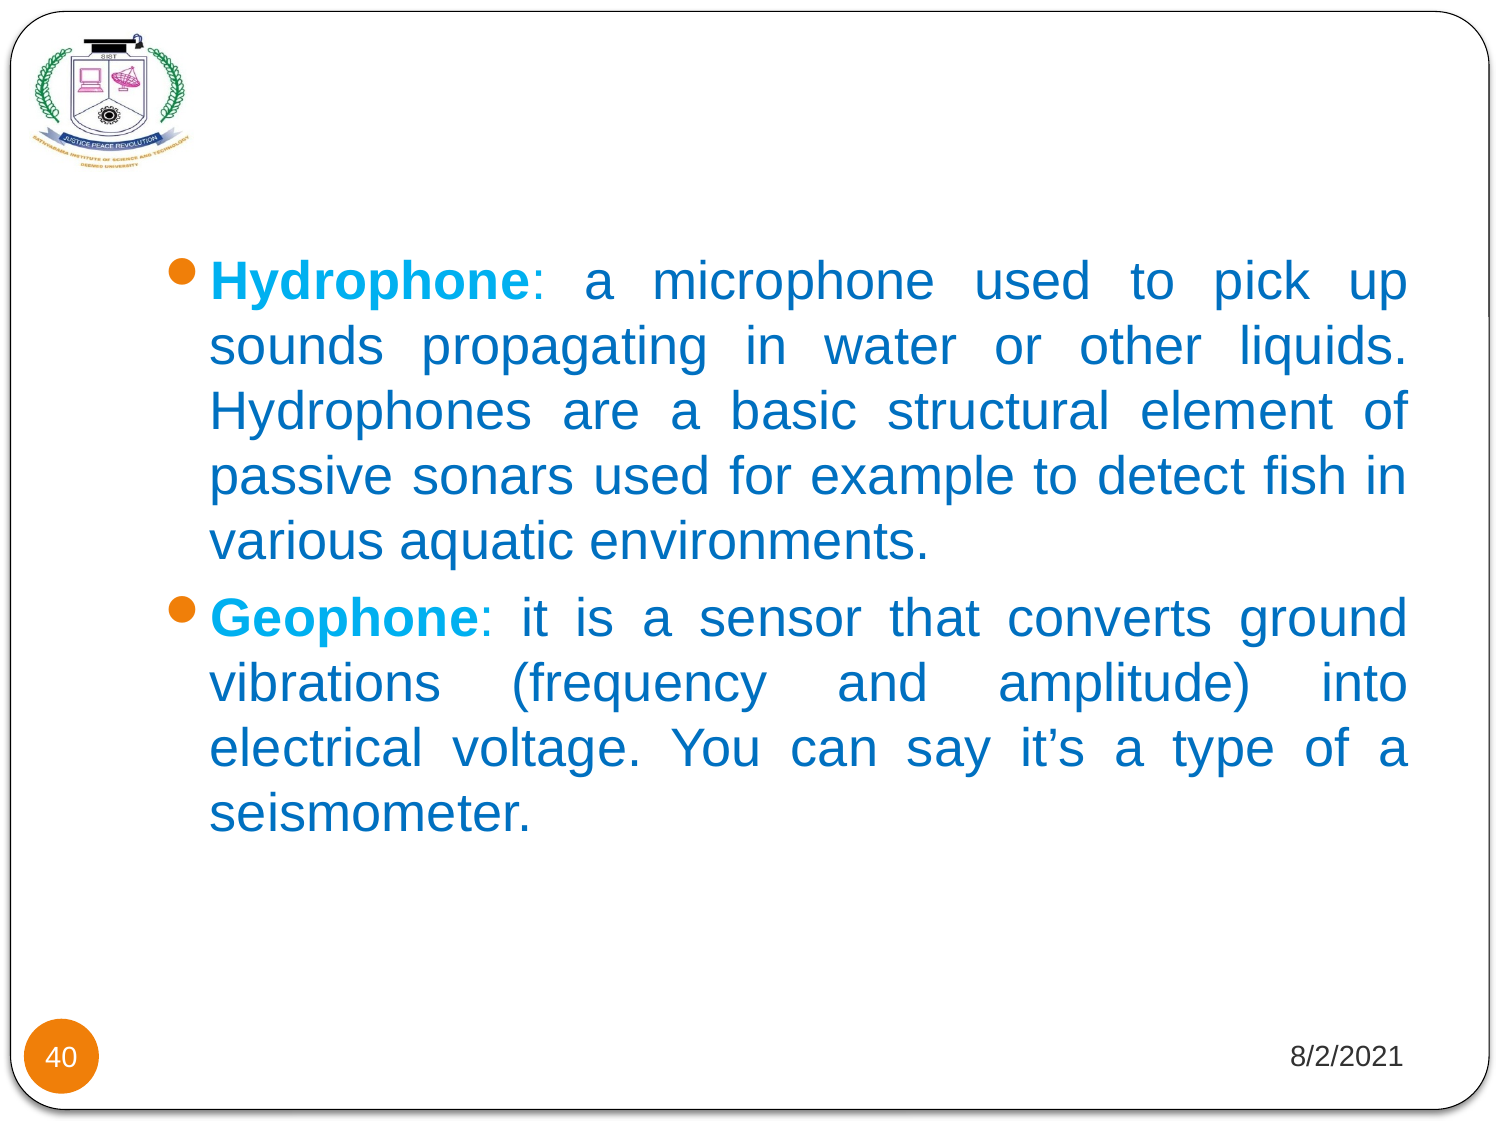

#
Hydrophone: a microphone used to pick up sounds propagating in water or other liquids. Hydrophones are a basic structural element of passive sonars used for example to detect fish in various aquatic environments.
Geophone: it is a sensor that converts ground vibrations (frequency and amplitude) into electrical voltage. You can say it’s a type of a seismometer.

8/2/2021
40